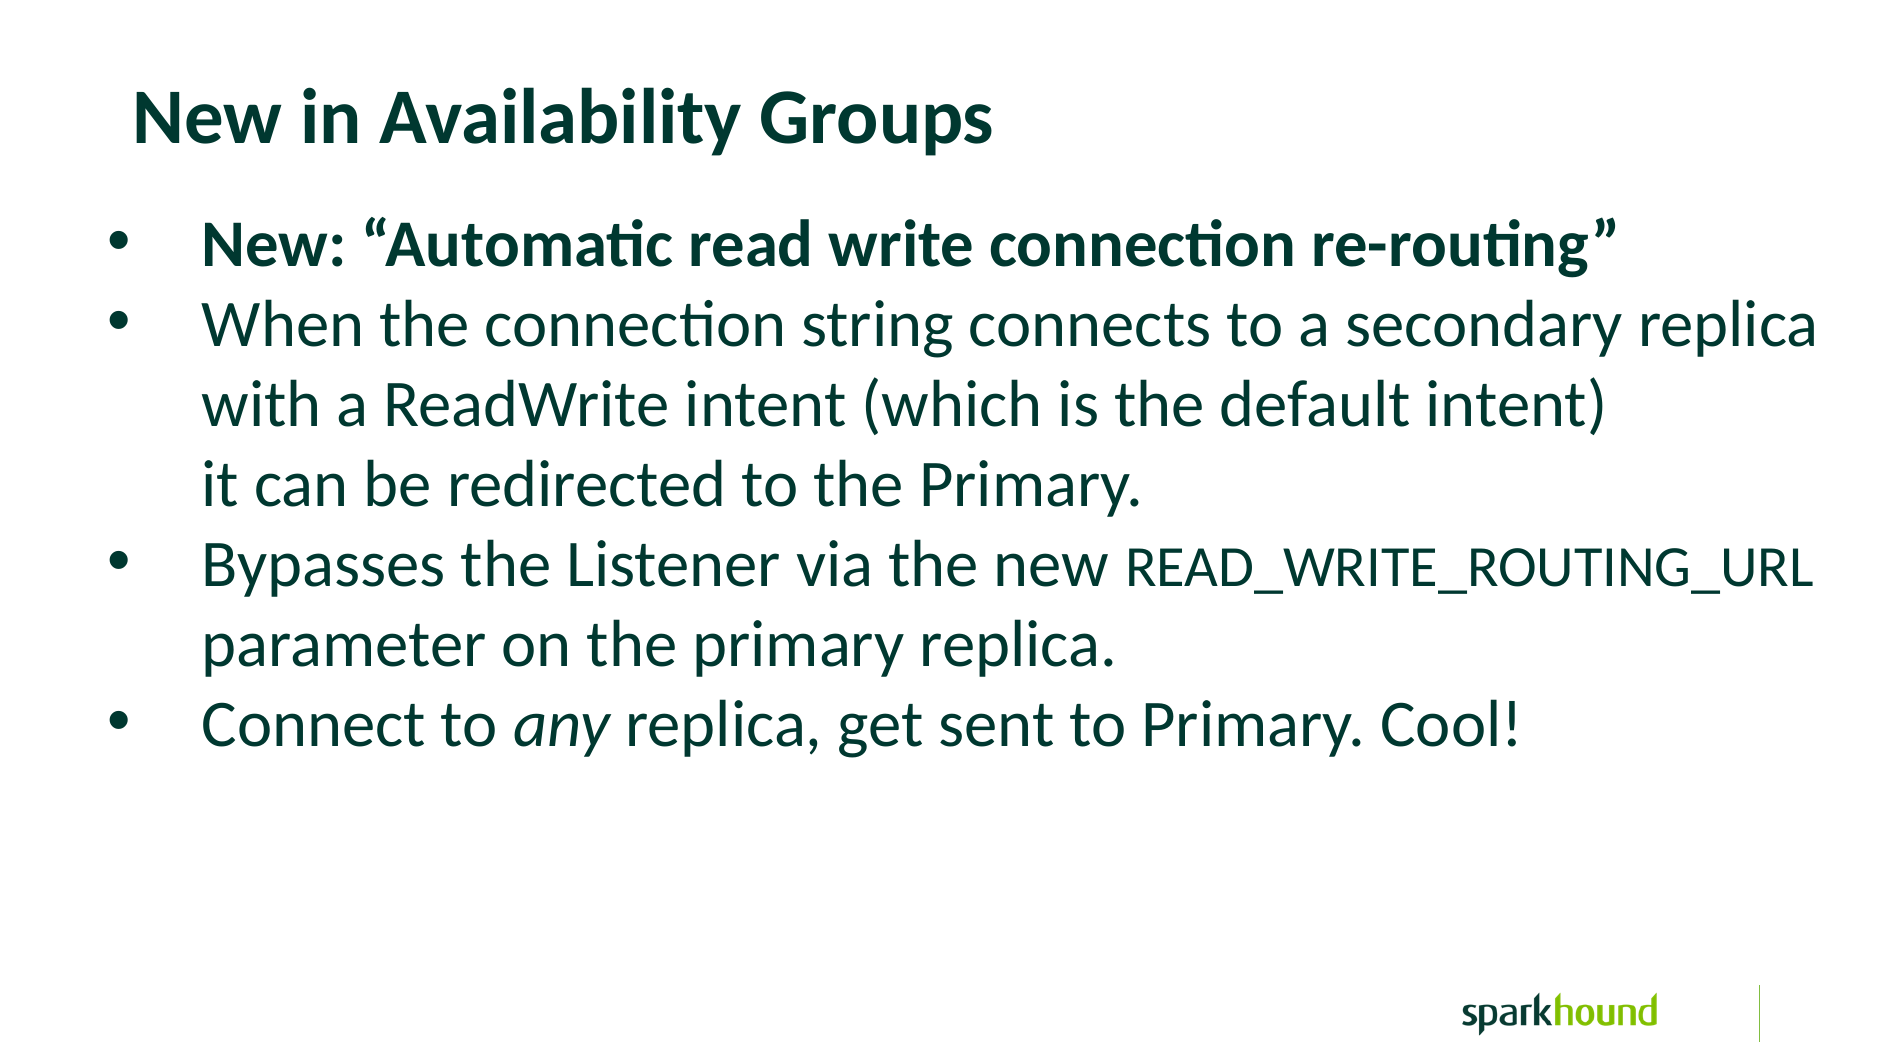

New in Availability Groups
New: “Automatic read write connection re-routing”
When the connection string connects to a secondary replica with a ReadWrite intent (which is the default intent)
it can be redirected to the Primary.
Bypasses the Listener via the new READ_WRITE_ROUTING_URL parameter on the primary replica.
Connect to any replica, get sent to Primary. Cool!